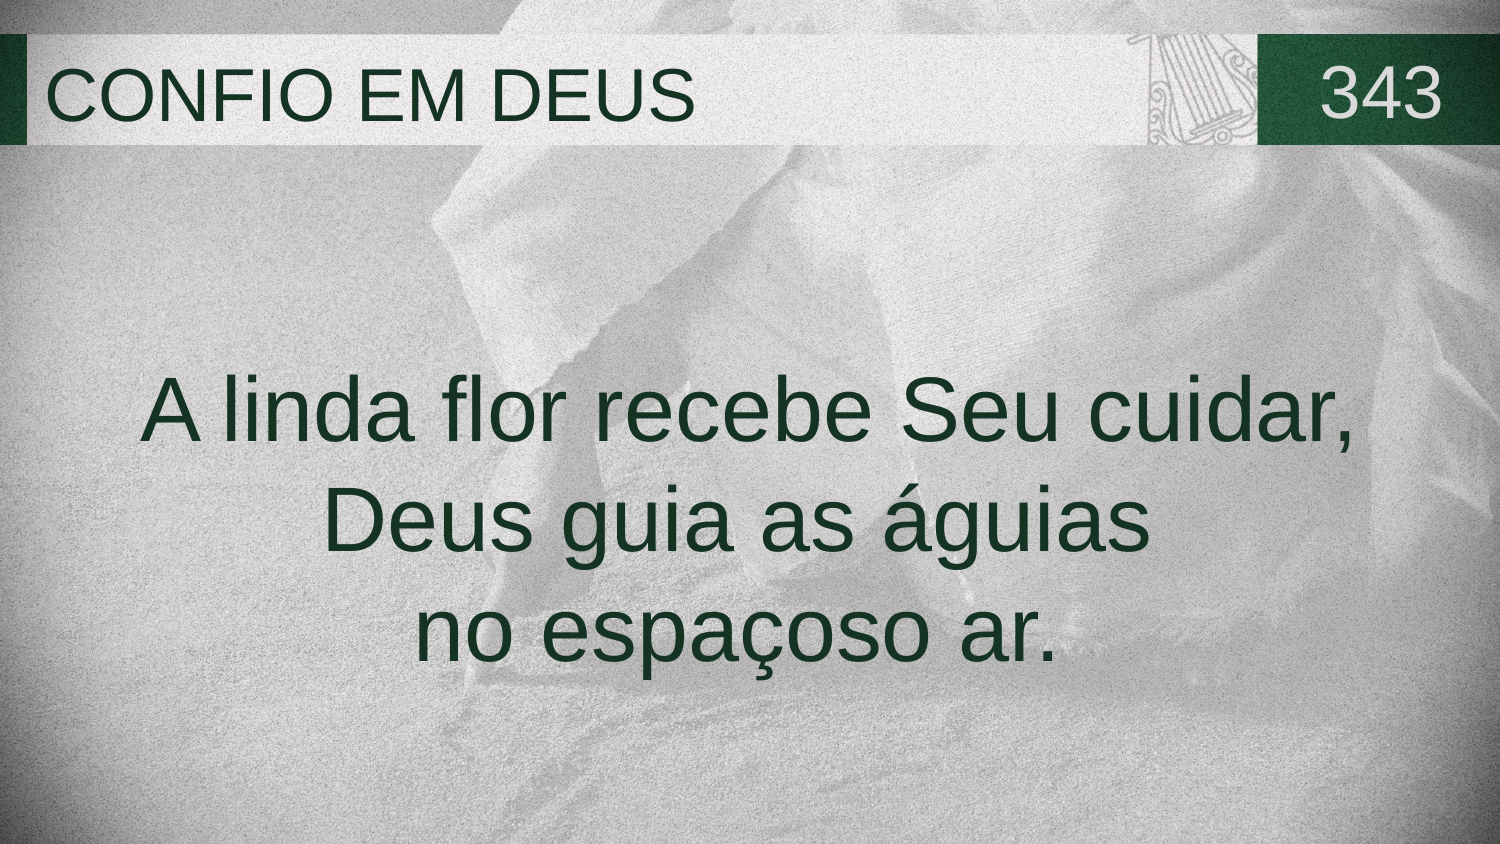

# CONFIO EM DEUS
343
A linda flor recebe Seu cuidar,
Deus guia as águias
no espaçoso ar.